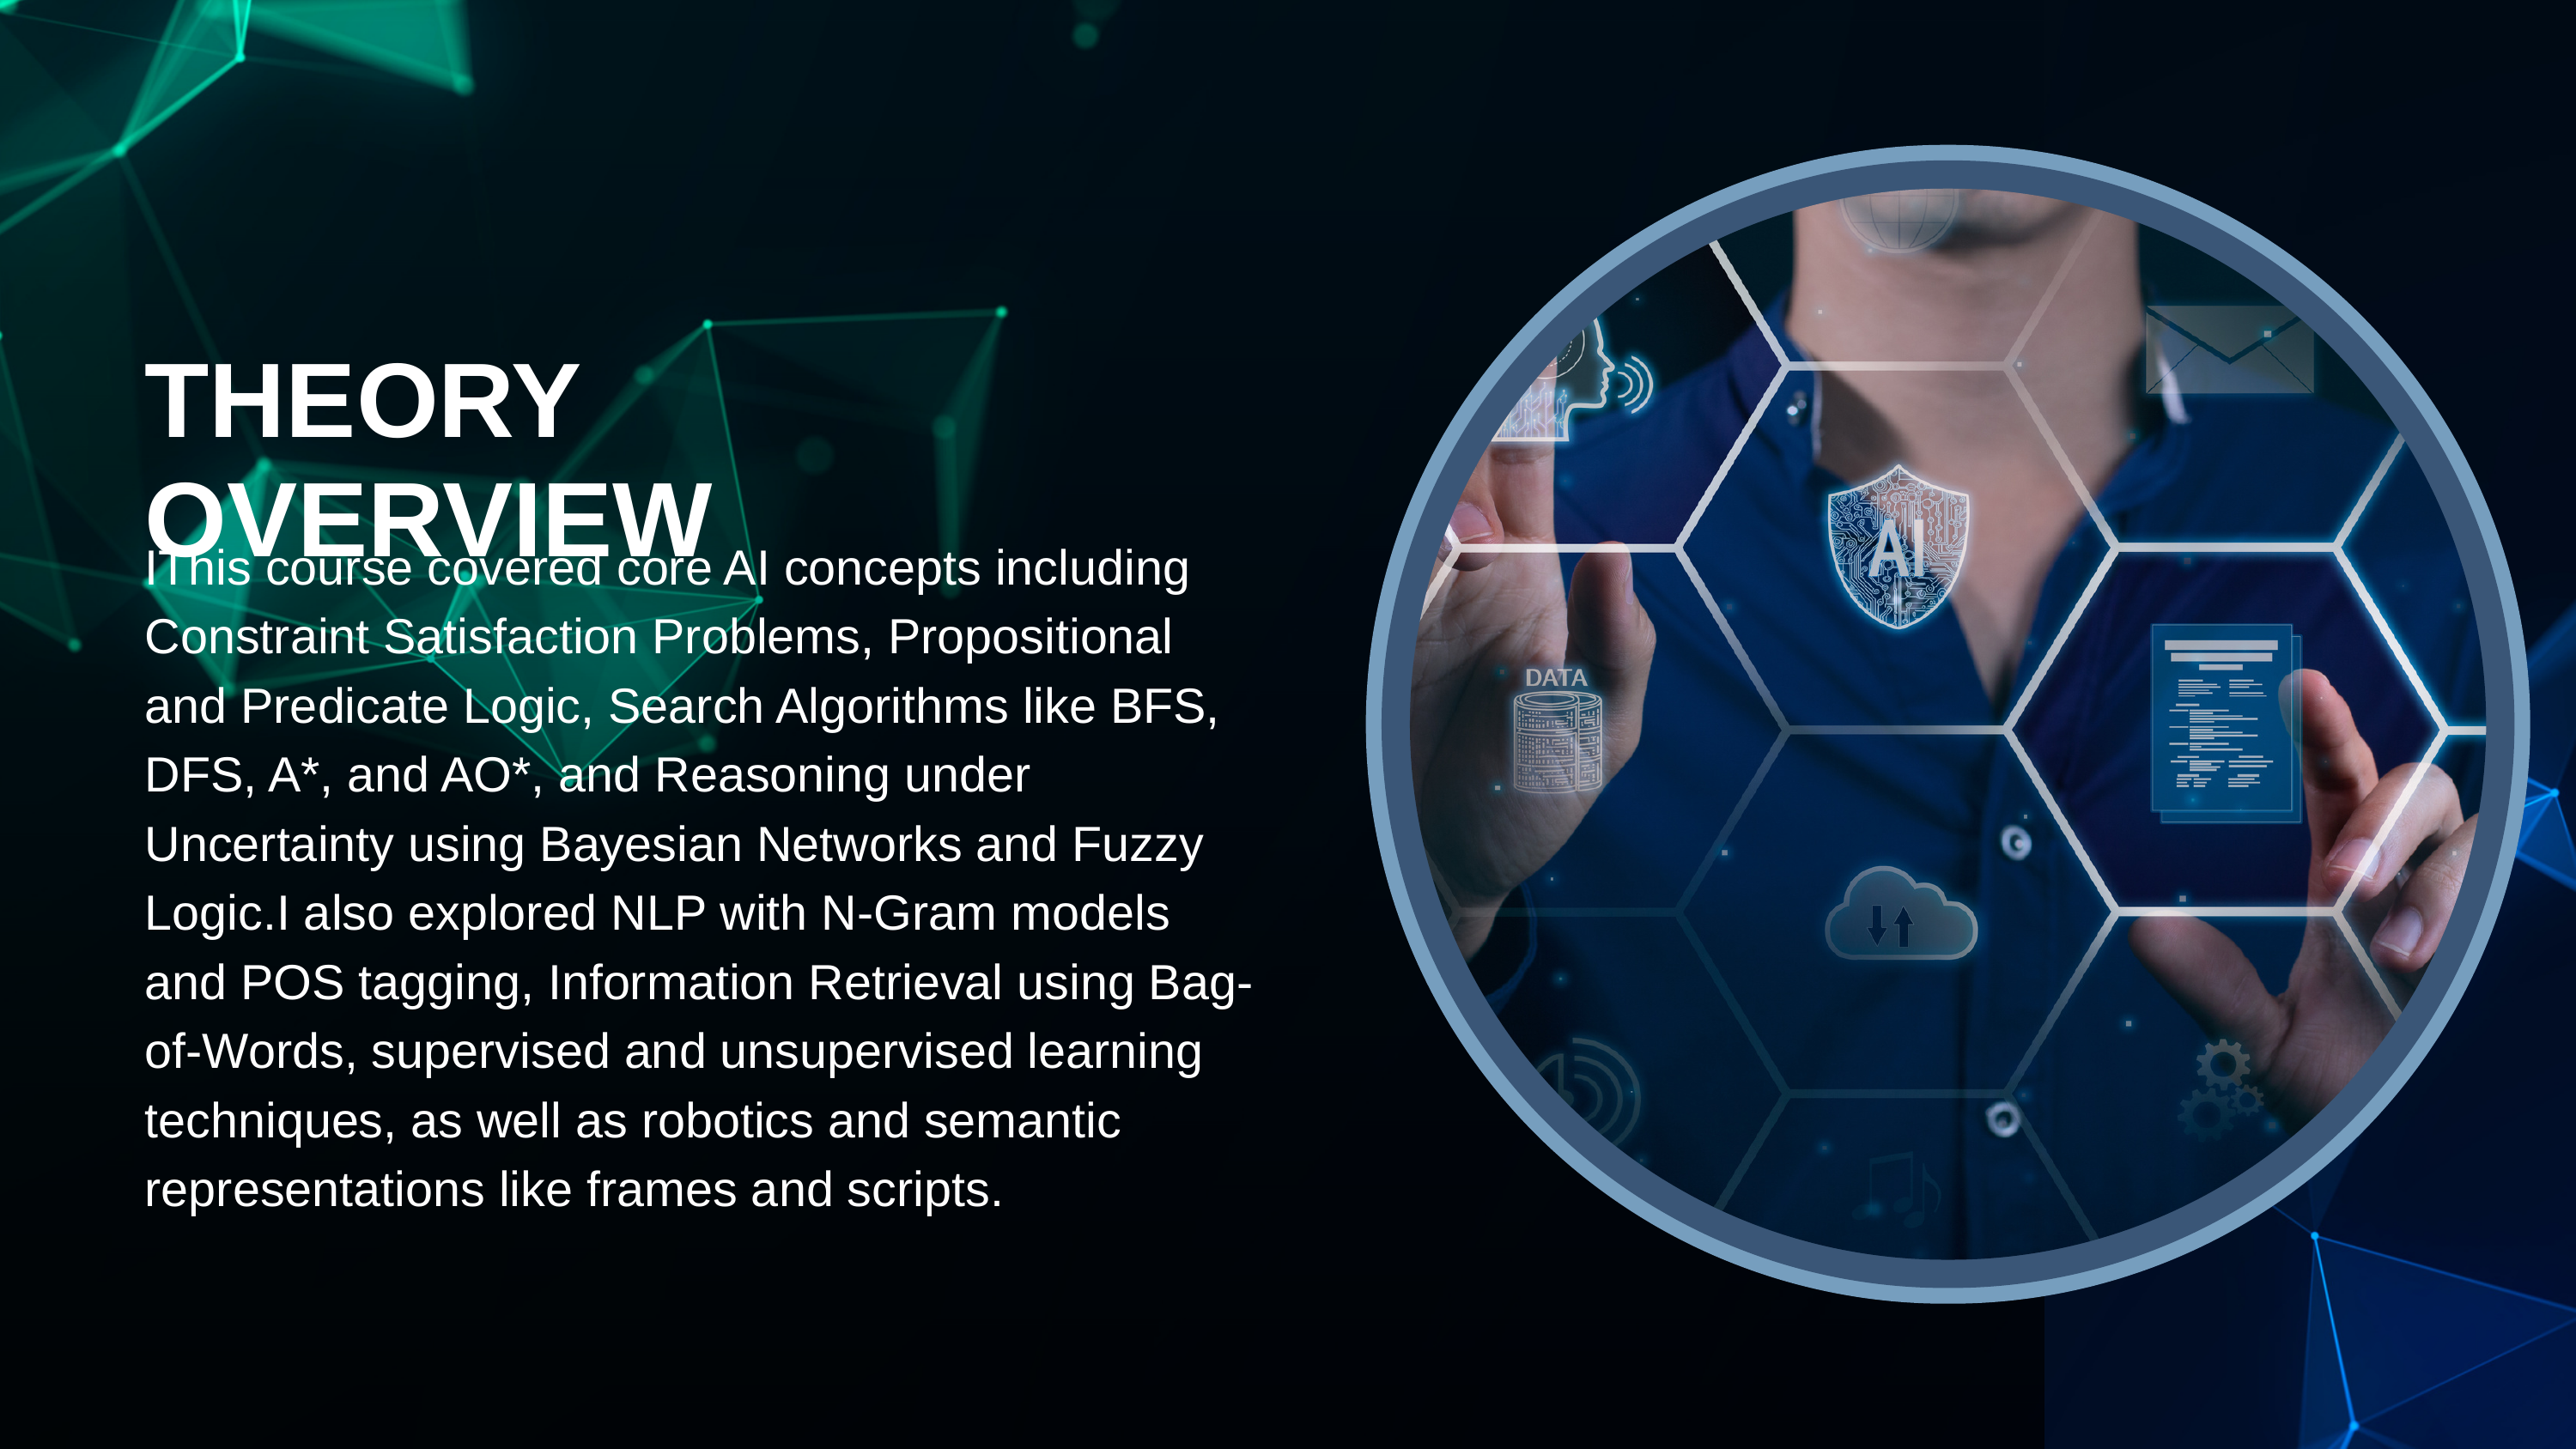

THEORY OVERVIEW
IThis course covered core AI concepts including Constraint Satisfaction Problems, Propositional and Predicate Logic, Search Algorithms like BFS, DFS, A*, and AO*, and Reasoning under Uncertainty using Bayesian Networks and Fuzzy Logic.I also explored NLP with N-Gram models and POS tagging, Information Retrieval using Bag-of-Words, supervised and unsupervised learning techniques, as well as robotics and semantic representations like frames and scripts.